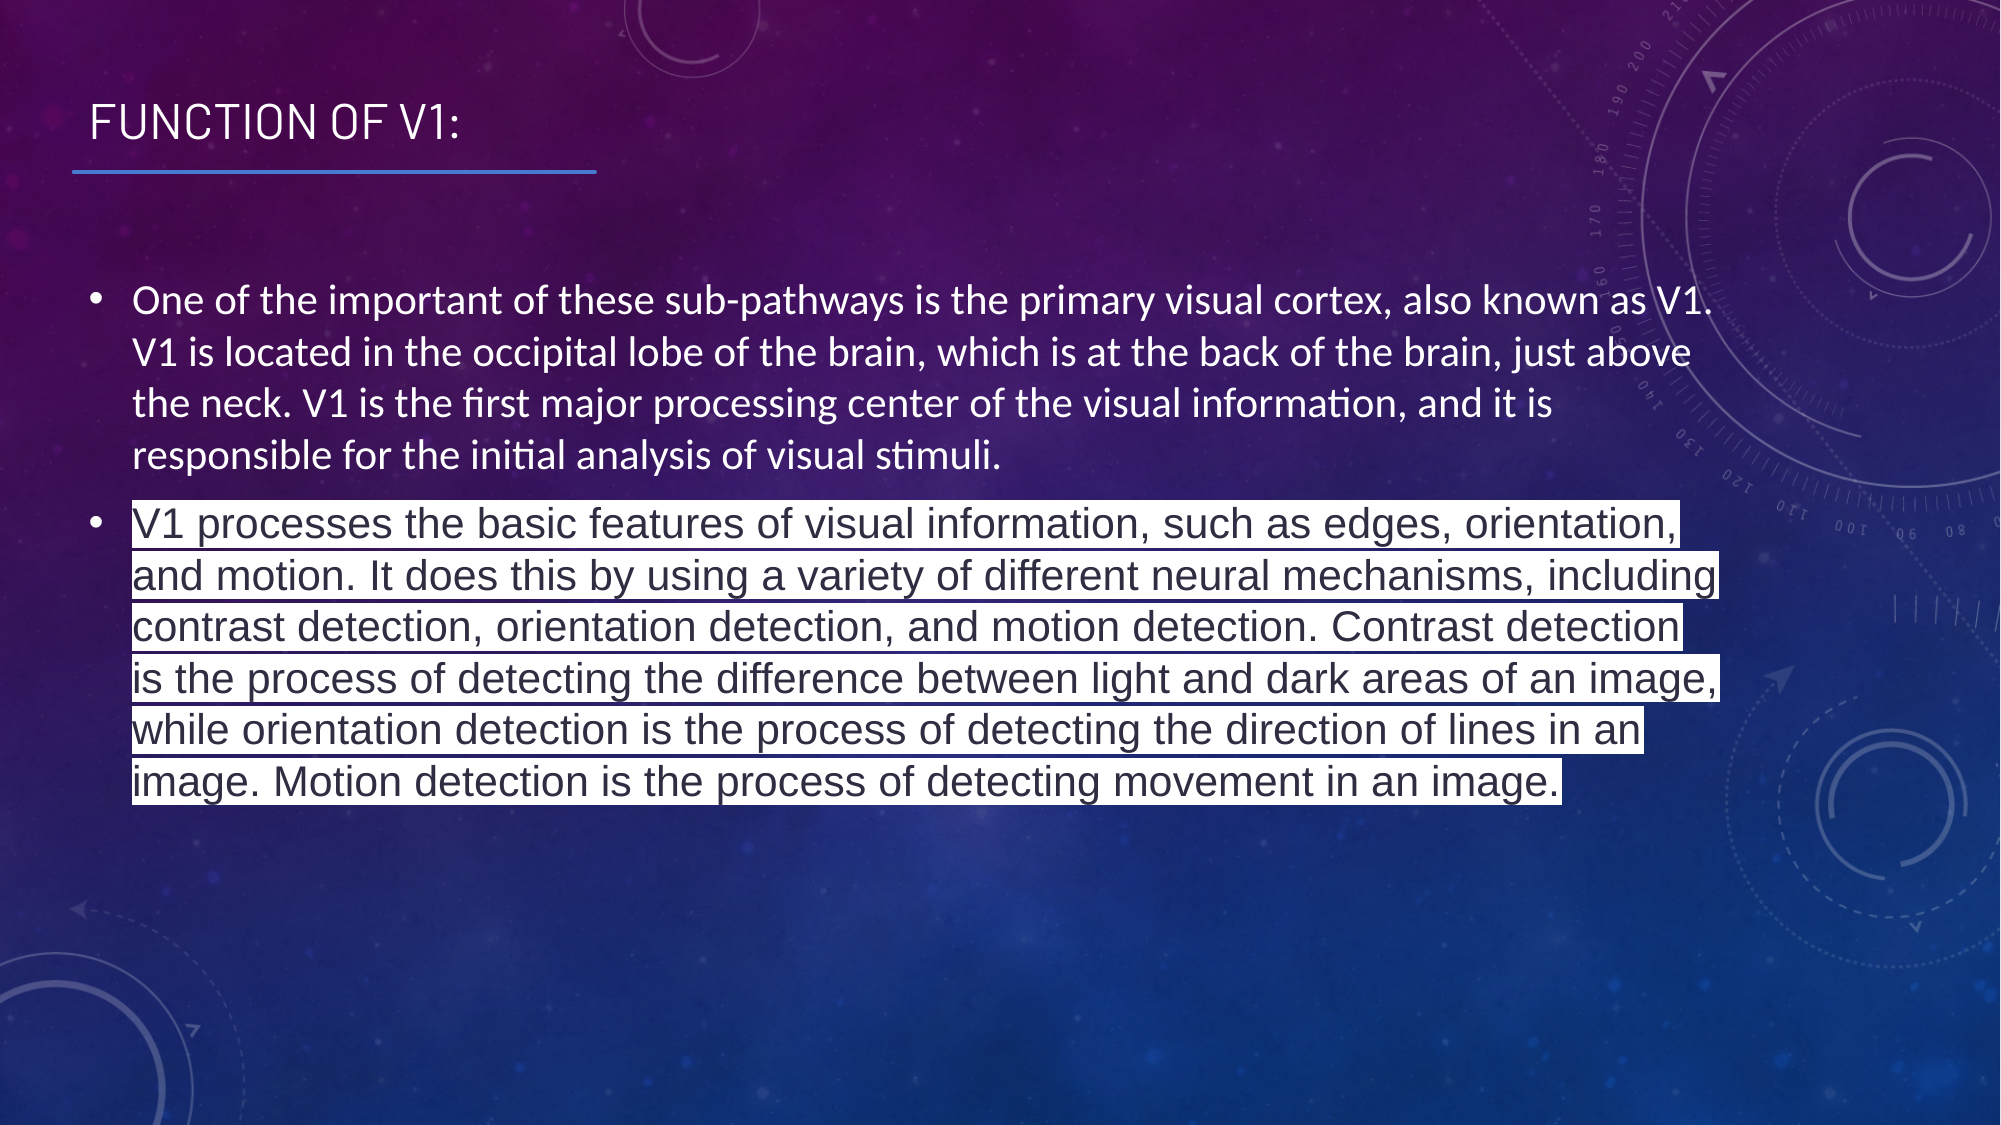

# function of V1:
One of the important of these sub-pathways is the primary visual cortex, also known as V1. V1 is located in the occipital lobe of the brain, which is at the back of the brain, just above the neck. V1 is the first major processing center of the visual information, and it is responsible for the initial analysis of visual stimuli.
V1 processes the basic features of visual information, such as edges, orientation, and motion. It does this by using a variety of different neural mechanisms, including contrast detection, orientation detection, and motion detection. Contrast detection is the process of detecting the difference between light and dark areas of an image, while orientation detection is the process of detecting the direction of lines in an image. Motion detection is the process of detecting movement in an image.